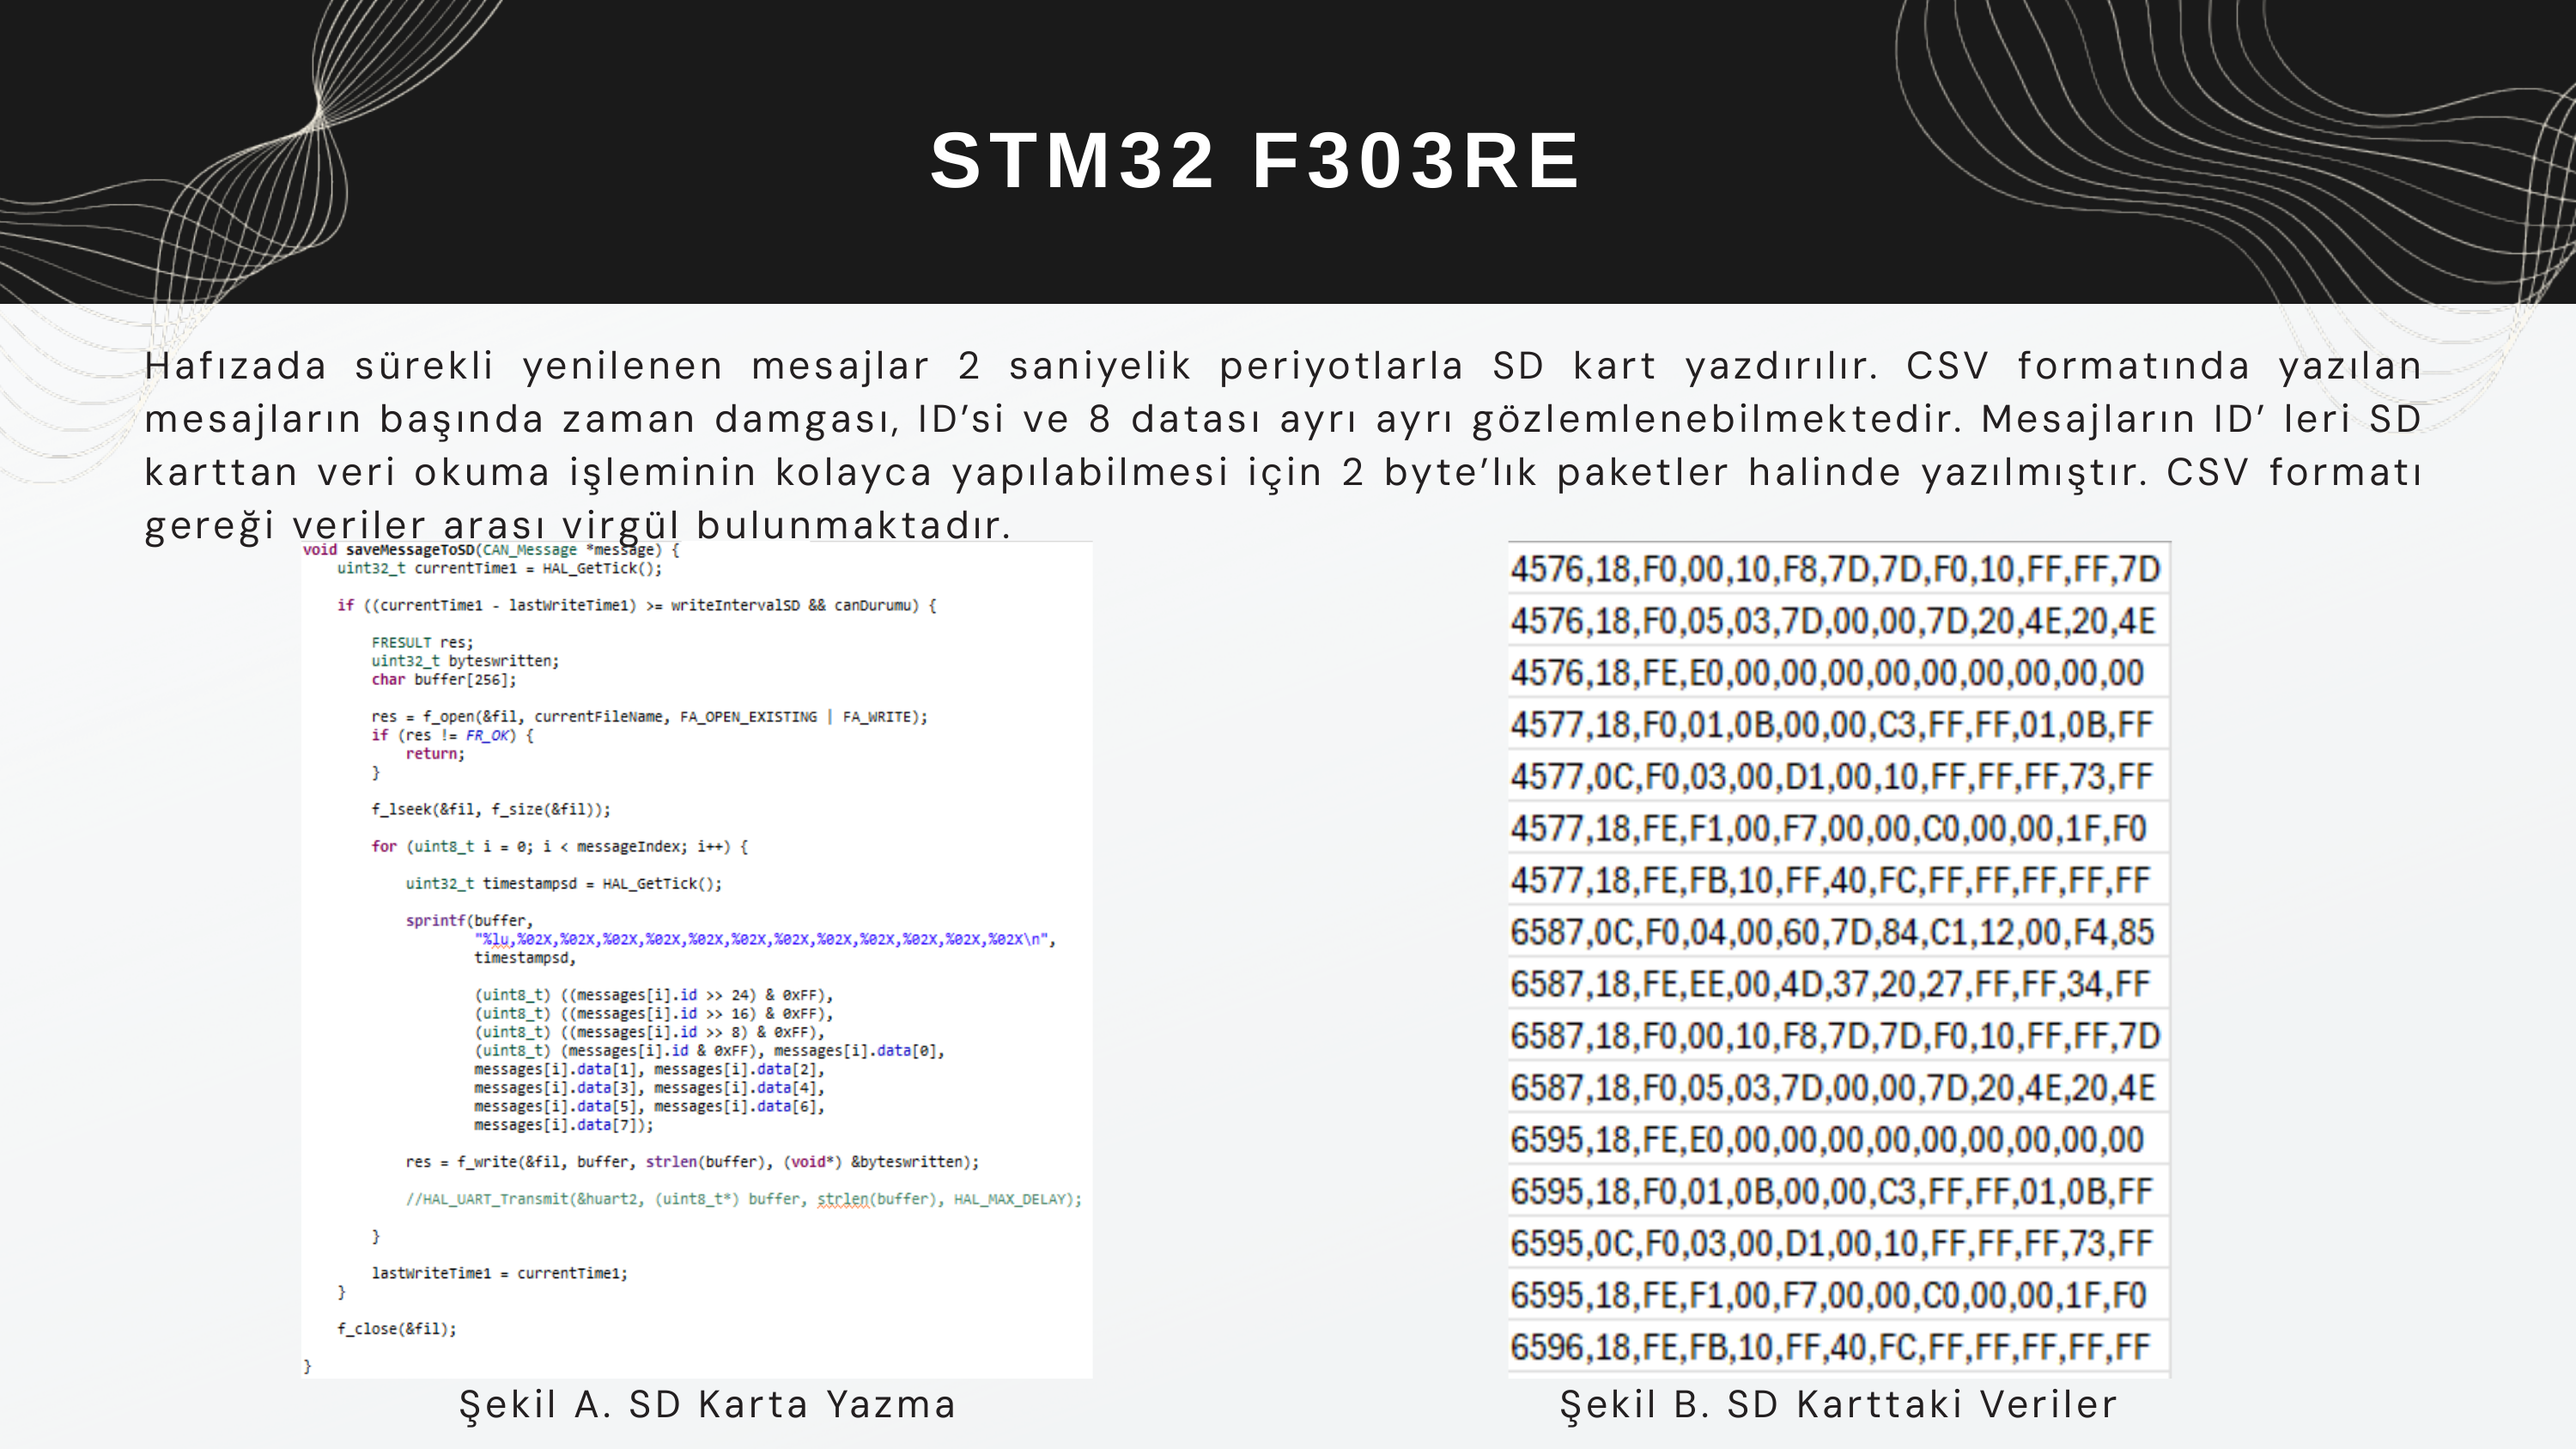

STM32 F303RE
Hafızada sürekli yenilenen mesajlar 2 saniyelik periyotlarla SD kart yazdırılır. CSV formatında yazılan mesajların başında zaman damgası, ID’si ve 8 datası ayrı ayrı gözlemlenebilmektedir. Mesajların ID’ leri SD karttan veri okuma işleminin kolayca yapılabilmesi için 2 byte’lık paketler halinde yazılmıştır. CSV formatı gereği veriler arası virgül bulunmaktadır.

Şekil A. SD Karta Yazma
Şekil B. SD Karttaki Veriler